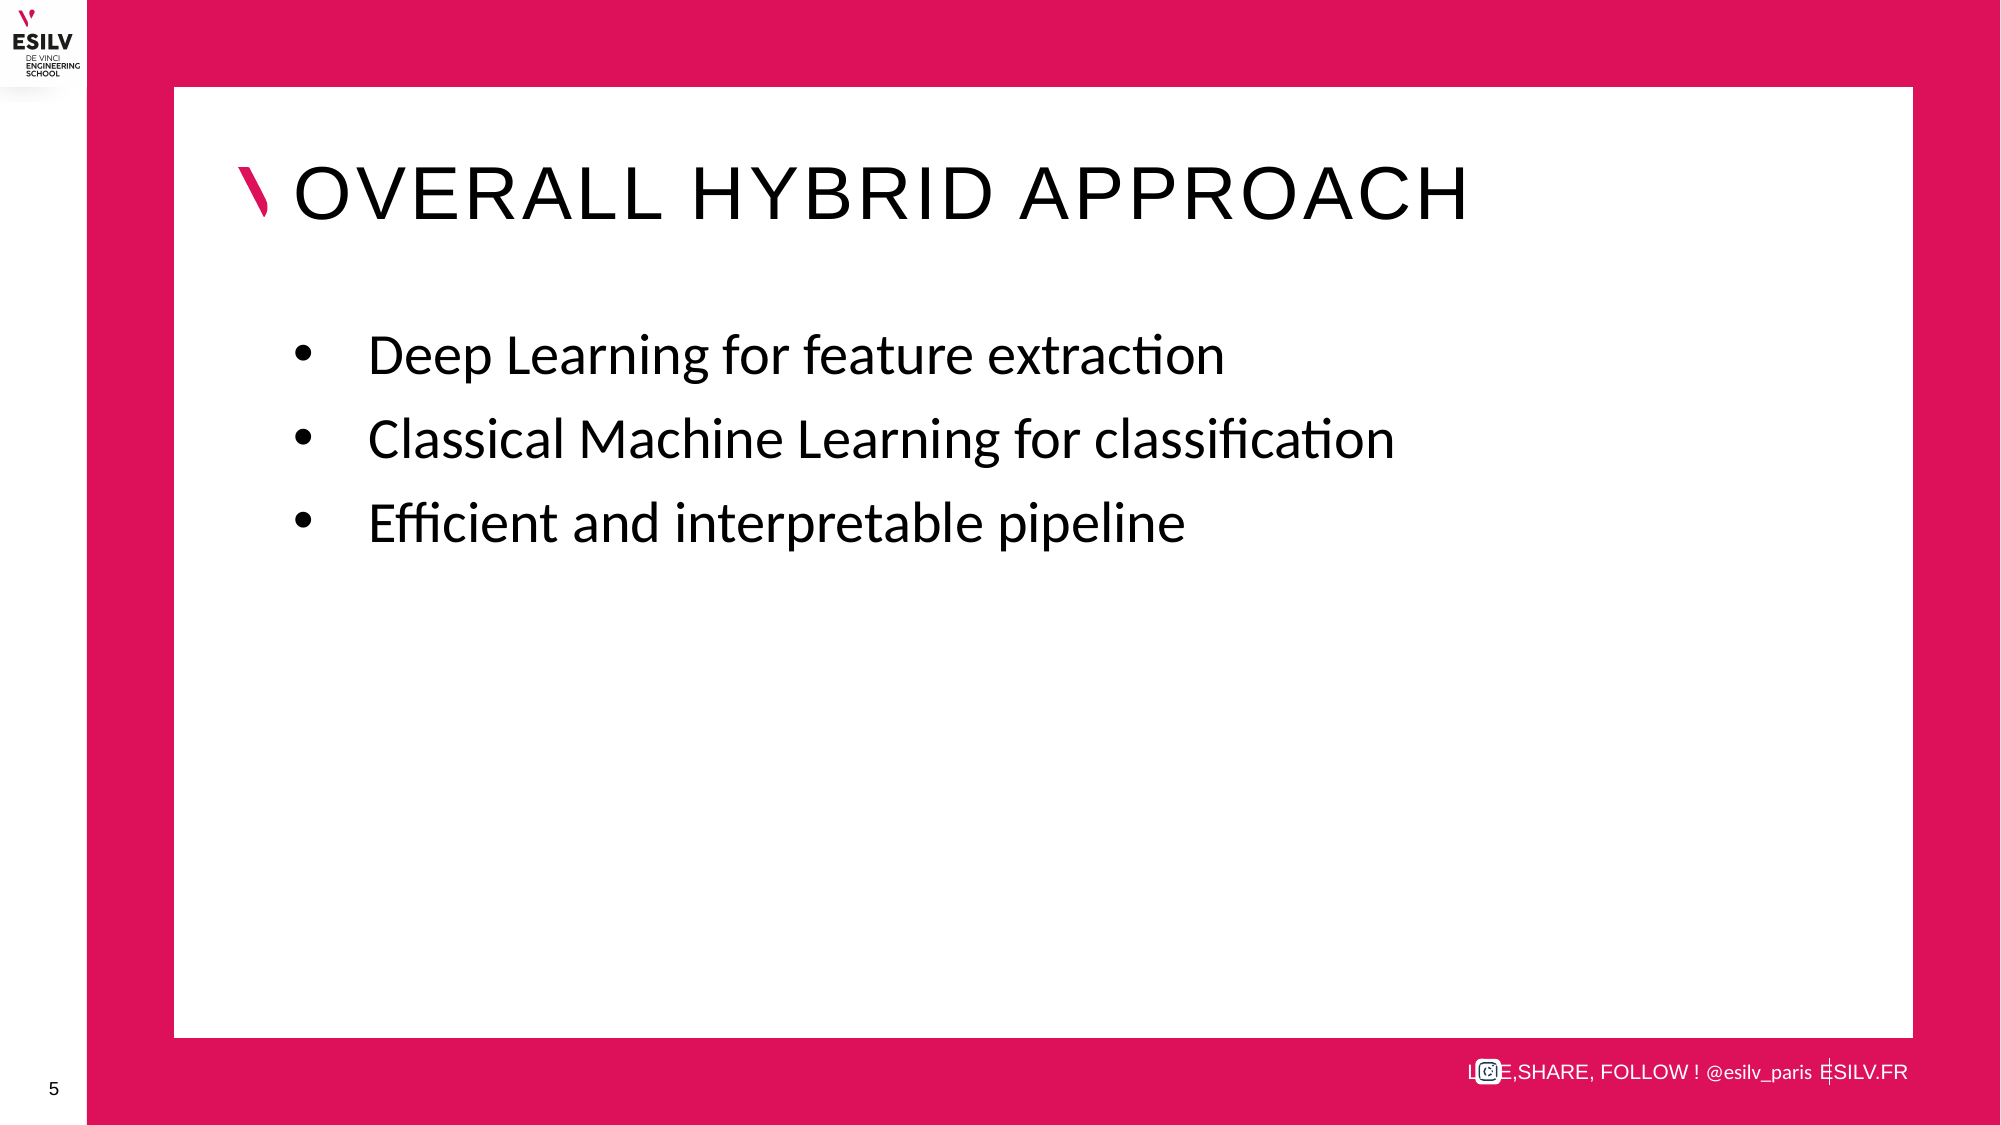

# Overall Hybrid Approach
Deep Learning for feature extraction
Classical Machine Learning for classification
Efficient and interpretable pipeline
5